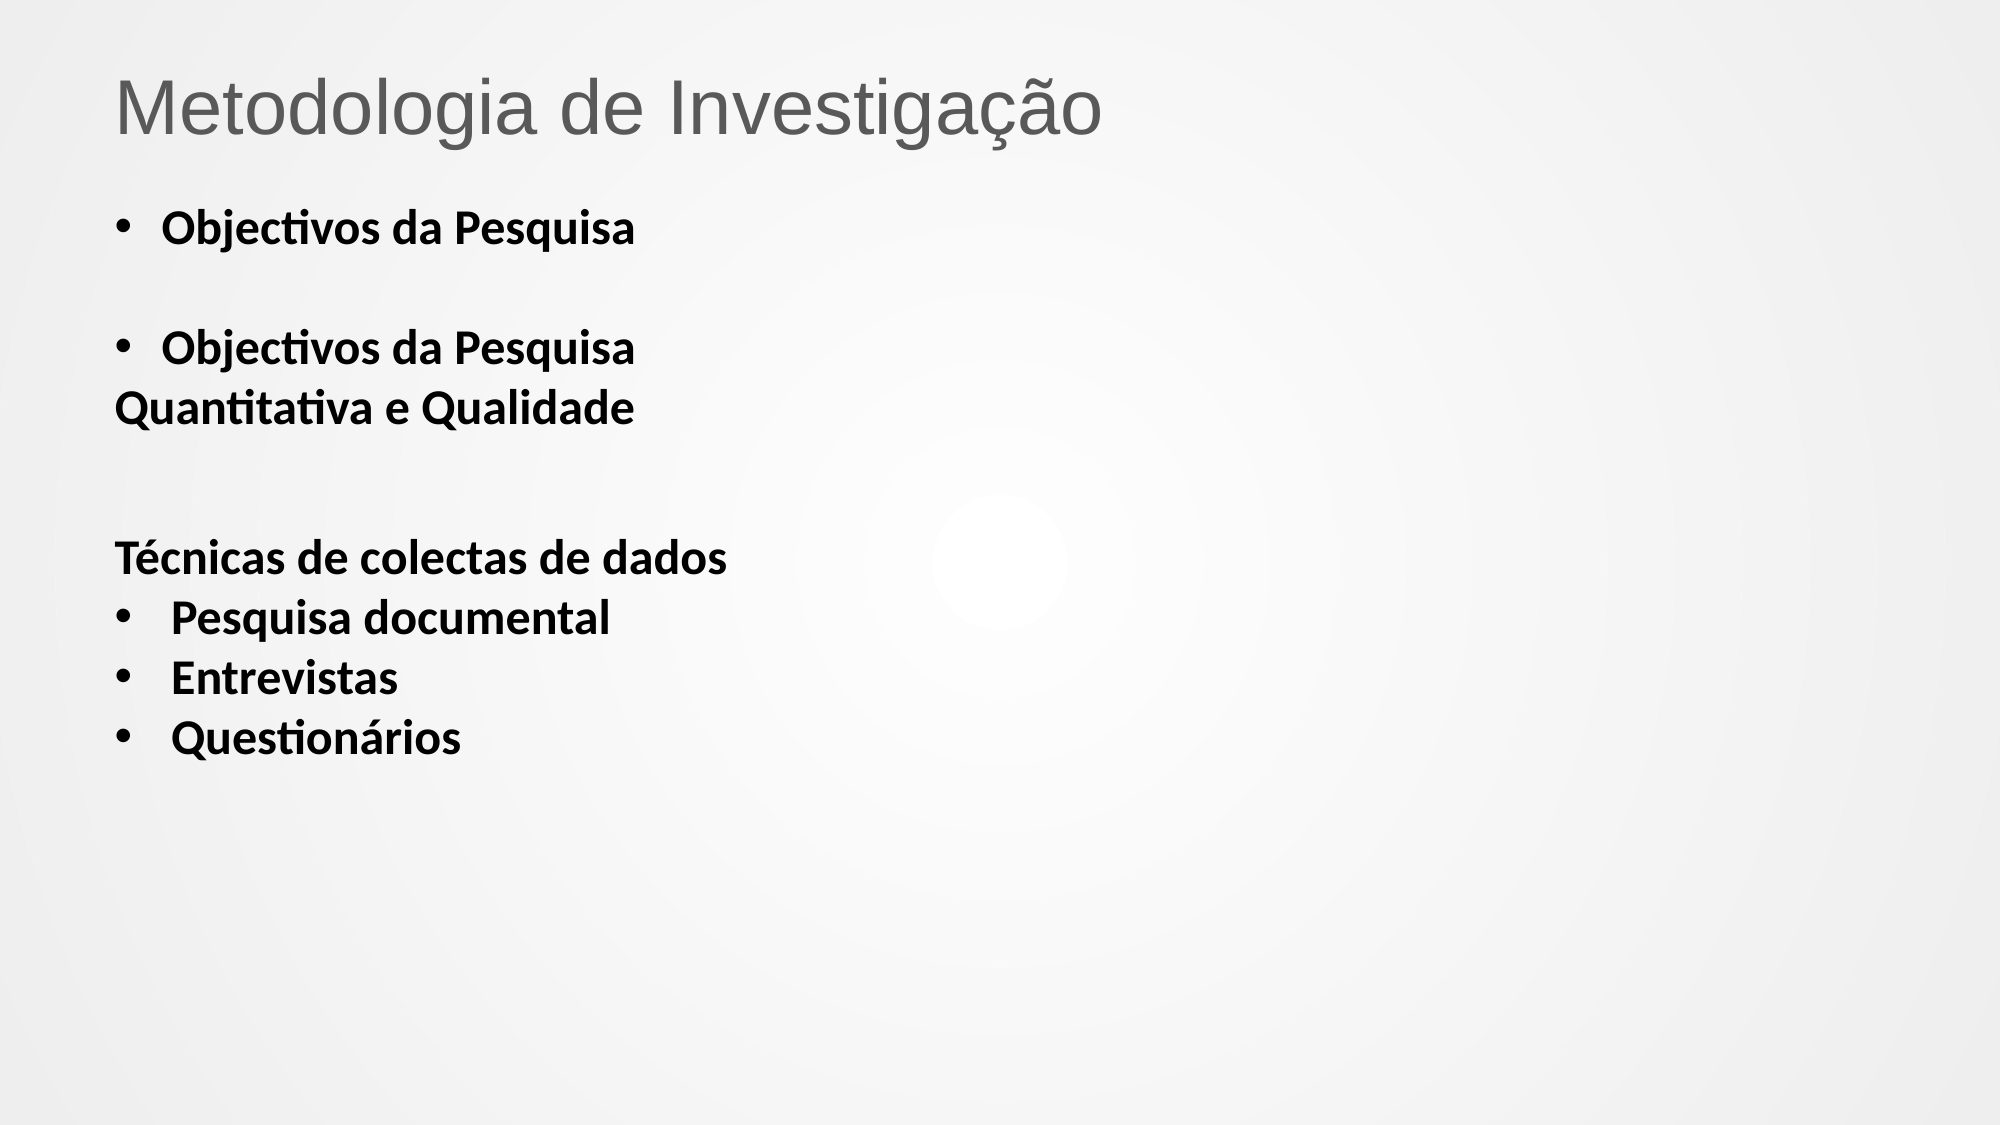

# Metodologia de Investigação
Objectivos da Pesquisa

Objectivos da Pesquisa
Quantitativa e Qualidade

Técnicas de colectas de dados
Pesquisa documental
Entrevistas
Questionários